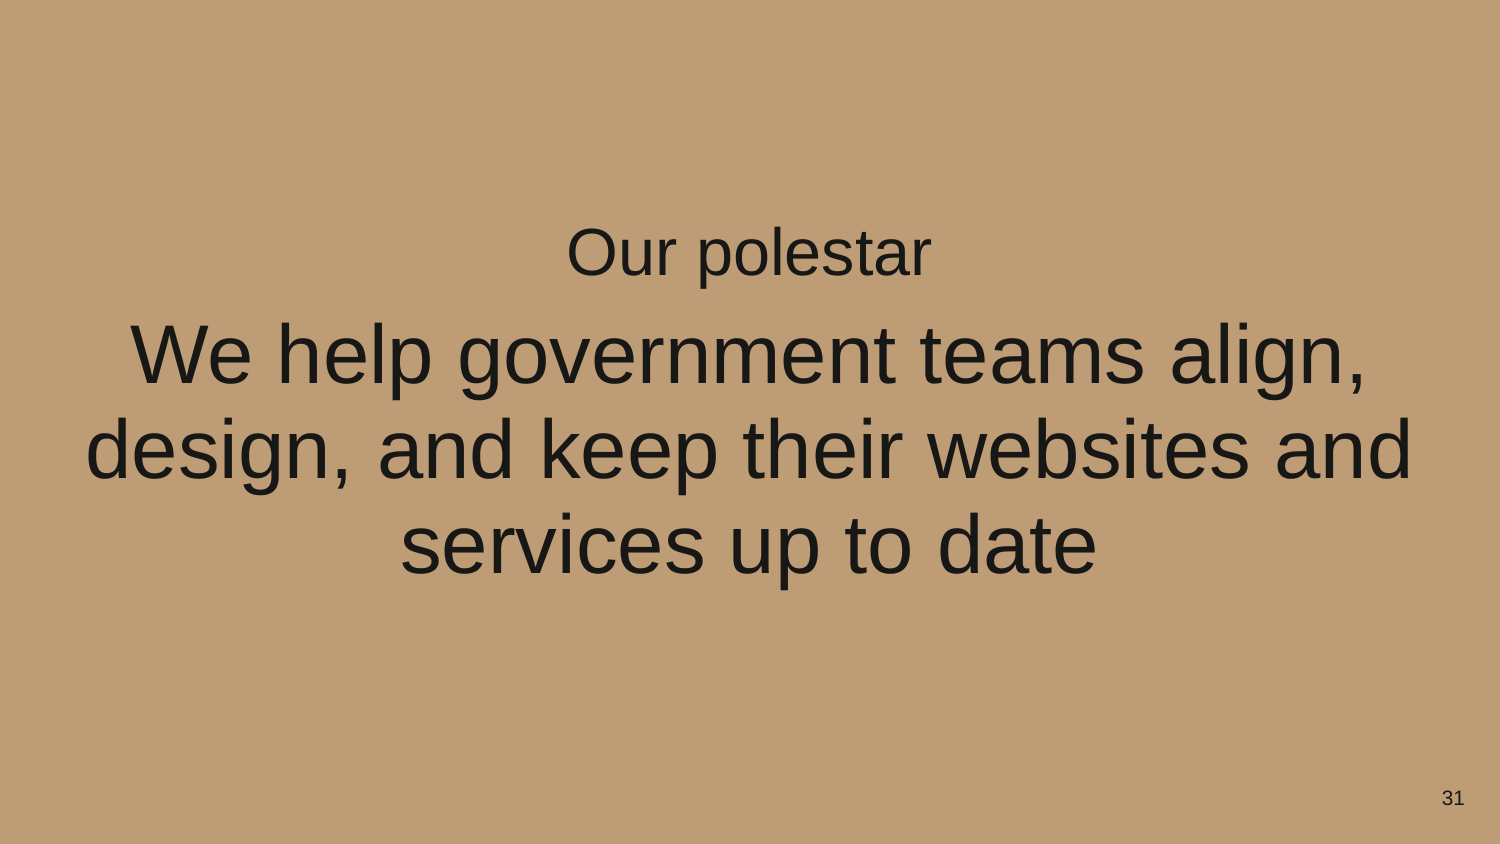

# Our polestar
We help government teams align, design, and keep their websites and services up to date
31